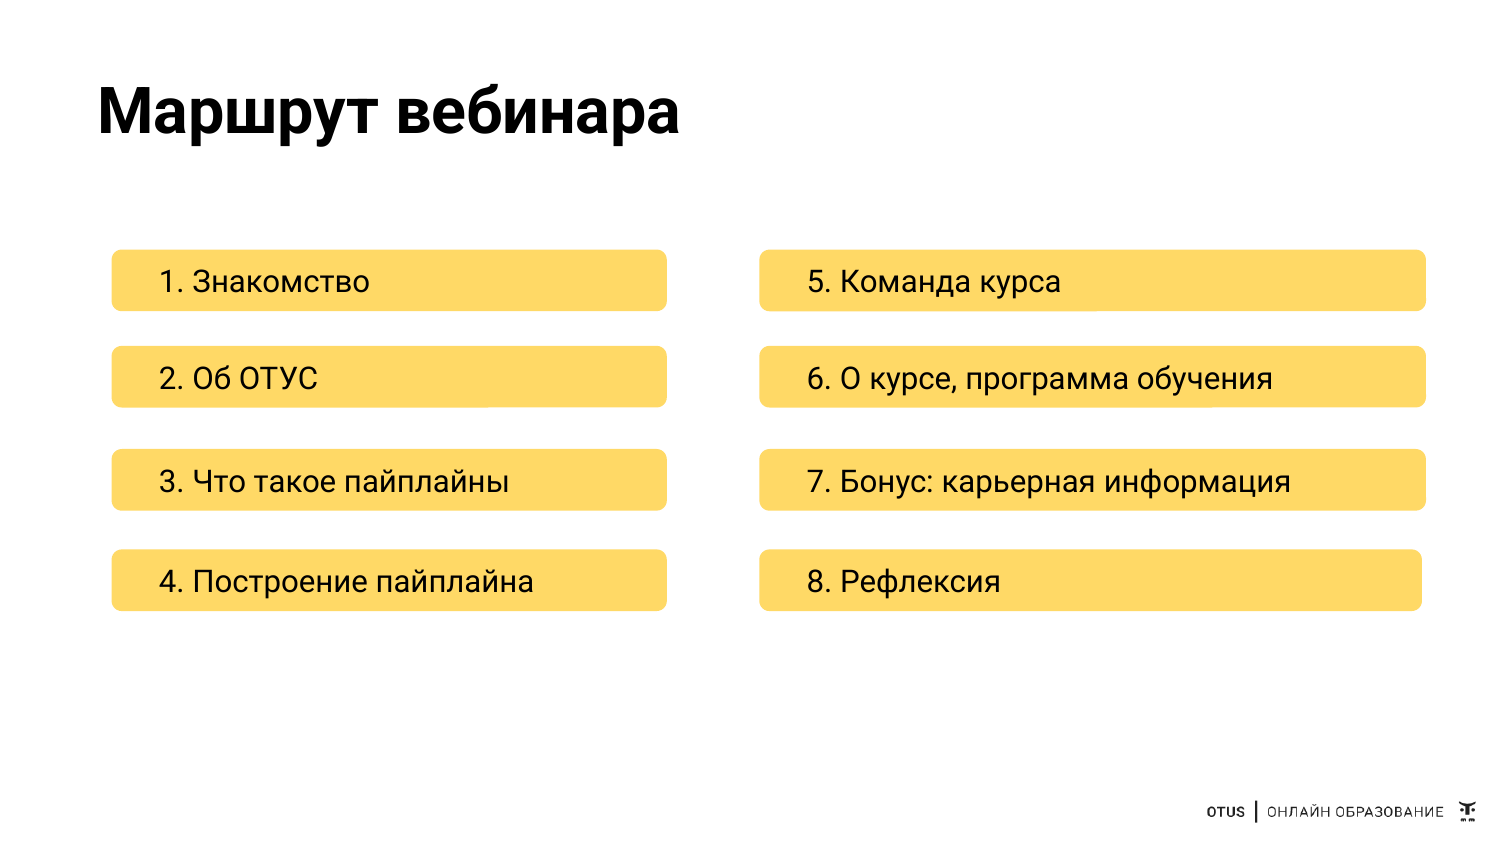

# Маршрут вебинара
1. Знакомство
5. Команда курса
2. Об ОТУС
6. О курсе, программа обучения
3. Что такое пайплайны
7. Бонус: карьерная информация
4. Построение пайплайна
8. Рефлексия